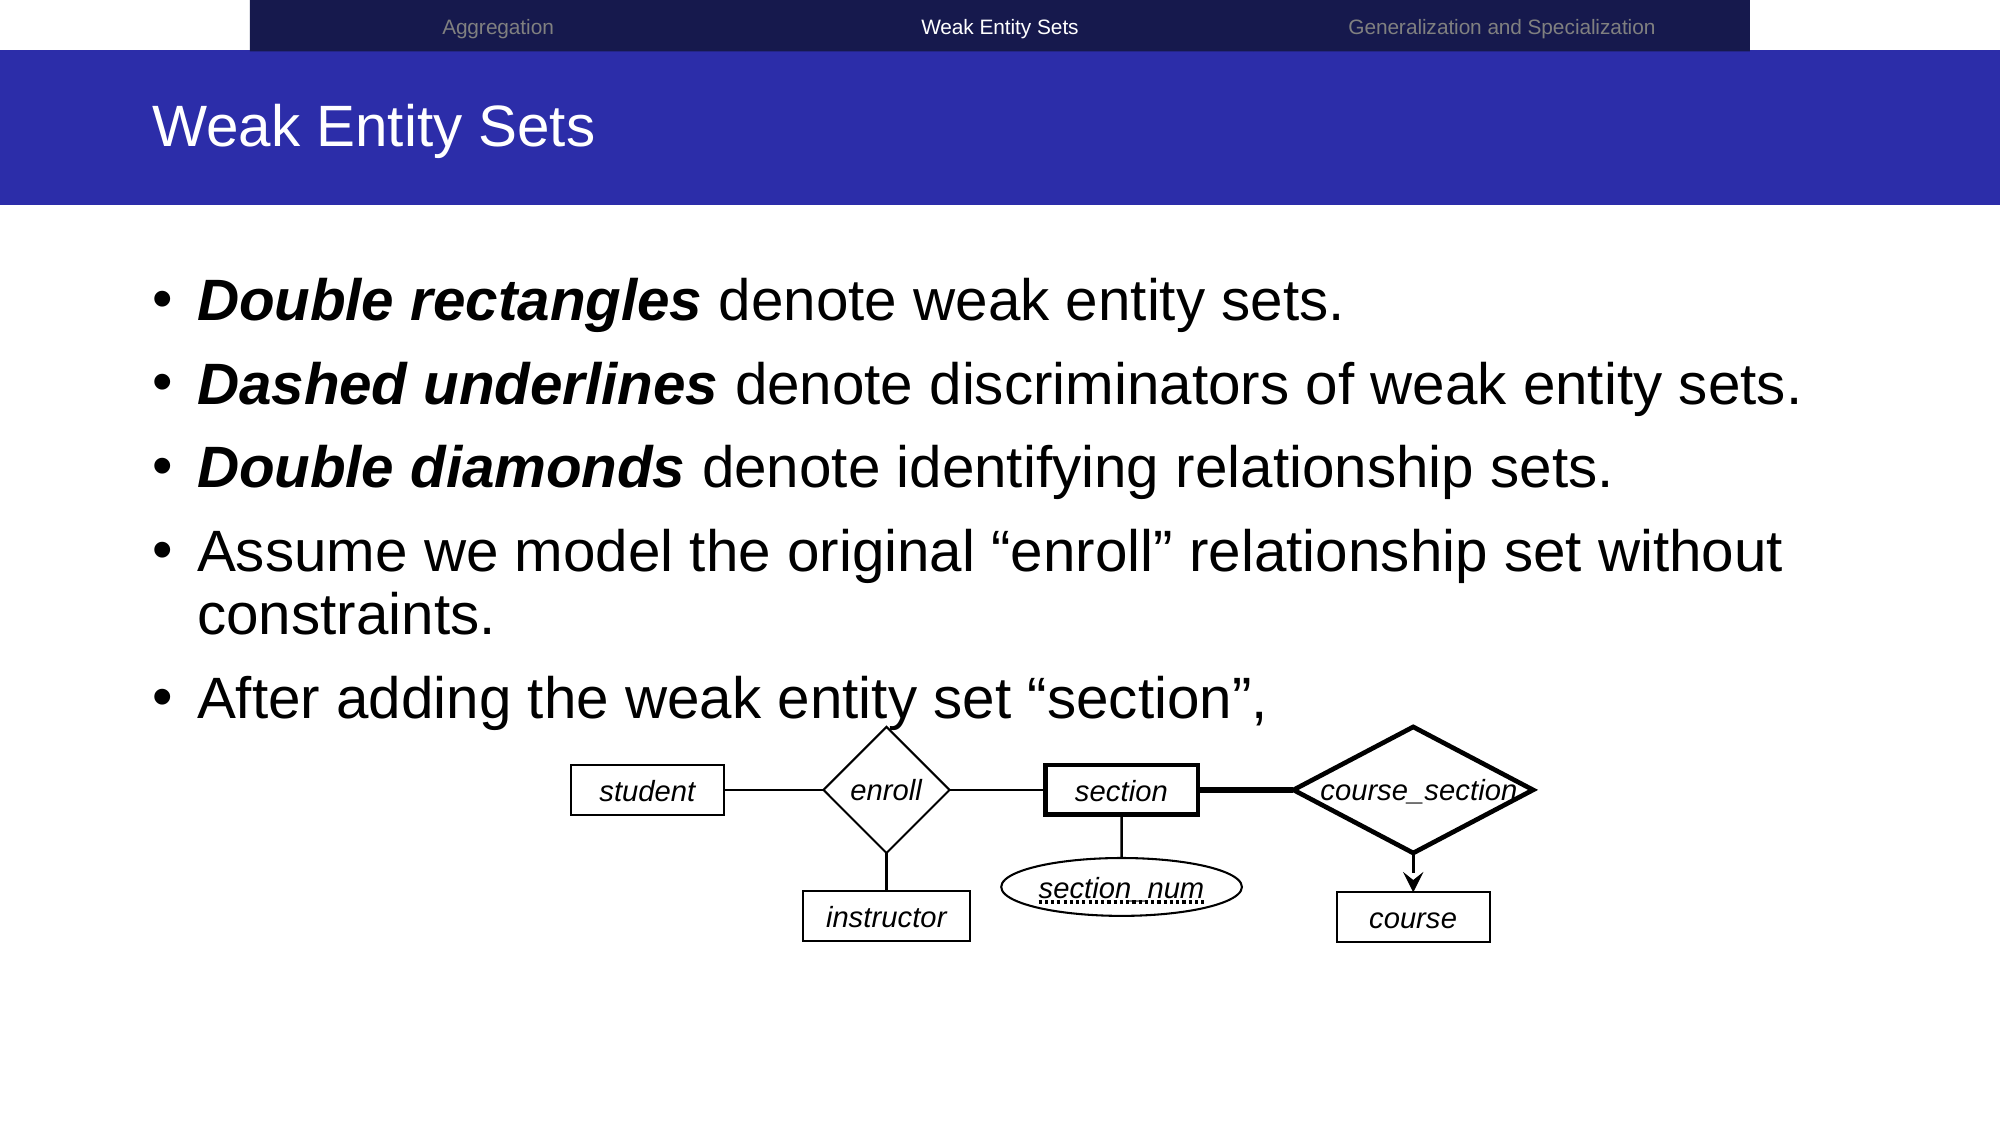

Generalization and Specialization
Aggregation
Weak Entity Sets
# Weak Entity Sets
Double rectangles denote weak entity sets.
Dashed underlines denote discriminators of weak entity sets.
Double diamonds denote identifying relationship sets.
Assume we model the original “enroll” relationship set without constraints.
After adding the weak entity set “section”,

enroll

course_section
student
section
section_num
instructor
course